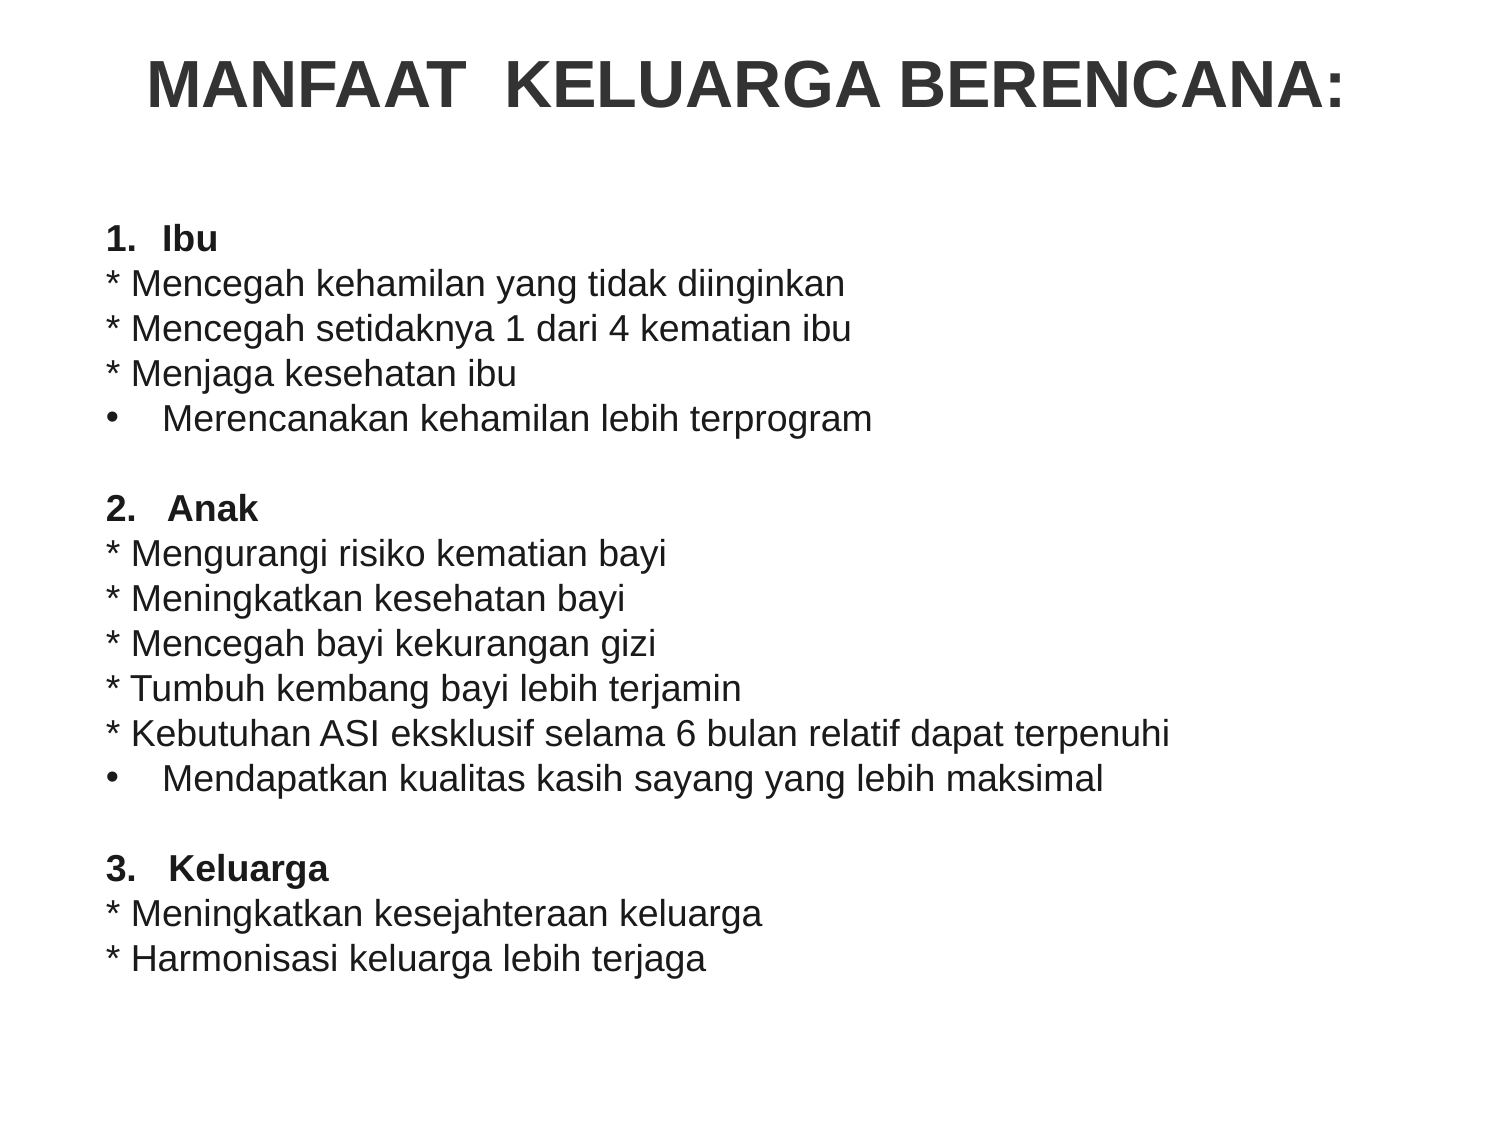

MANFAAT  KELUARGA BERENCANA:
Ibu
* Mencegah kehamilan yang tidak diinginkan
* Mencegah setidaknya 1 dari 4 kematian ibu
* Menjaga kesehatan ibu
Merencanakan kehamilan lebih terprogram

2.   Anak
* Mengurangi risiko kematian bayi
* Meningkatkan kesehatan bayi
* Mencegah bayi kekurangan gizi
* Tumbuh kembang bayi lebih terjamin
* Kebutuhan ASI eksklusif selama 6 bulan relatif dapat terpenuhi
Mendapatkan kualitas kasih sayang yang lebih maksimal

3.   Keluarga
* Meningkatkan kesejahteraan keluarga
* Harmonisasi keluarga lebih terjaga